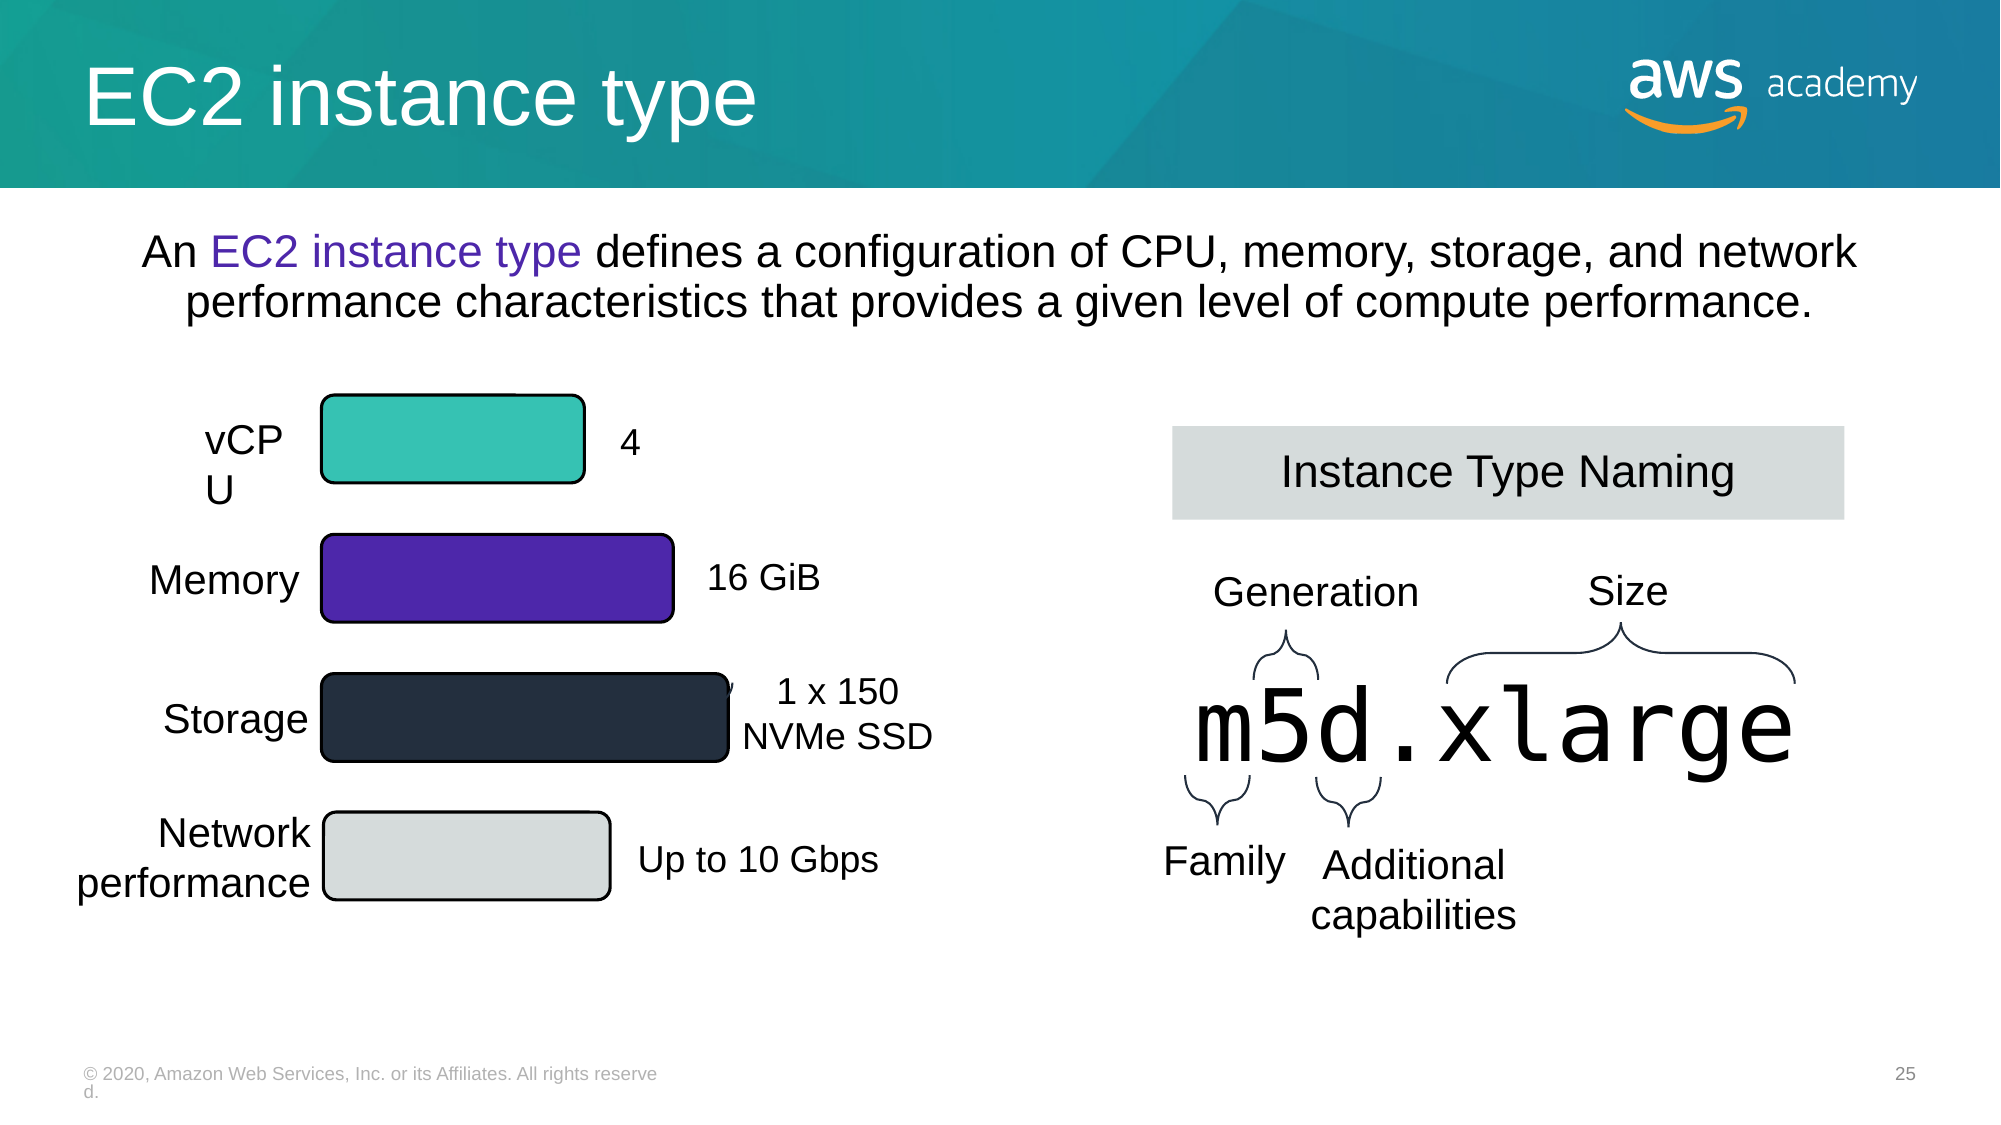

# EC2 instance type
An EC2 instance type defines a configuration of CPU, memory, storage, and network performance characteristics that provides a given level of compute performance.

vCPU
4

Memory
16 GiB

1 x 150 NVMe SSD

Storage
Network performance

Up to 10 Gbps
Instance Type Naming

Size
Generation

m5d.xlarge

 Family
Additional capabilities
© 2020, Amazon Web Services, Inc. or its Affiliates. All rights reserved.
25